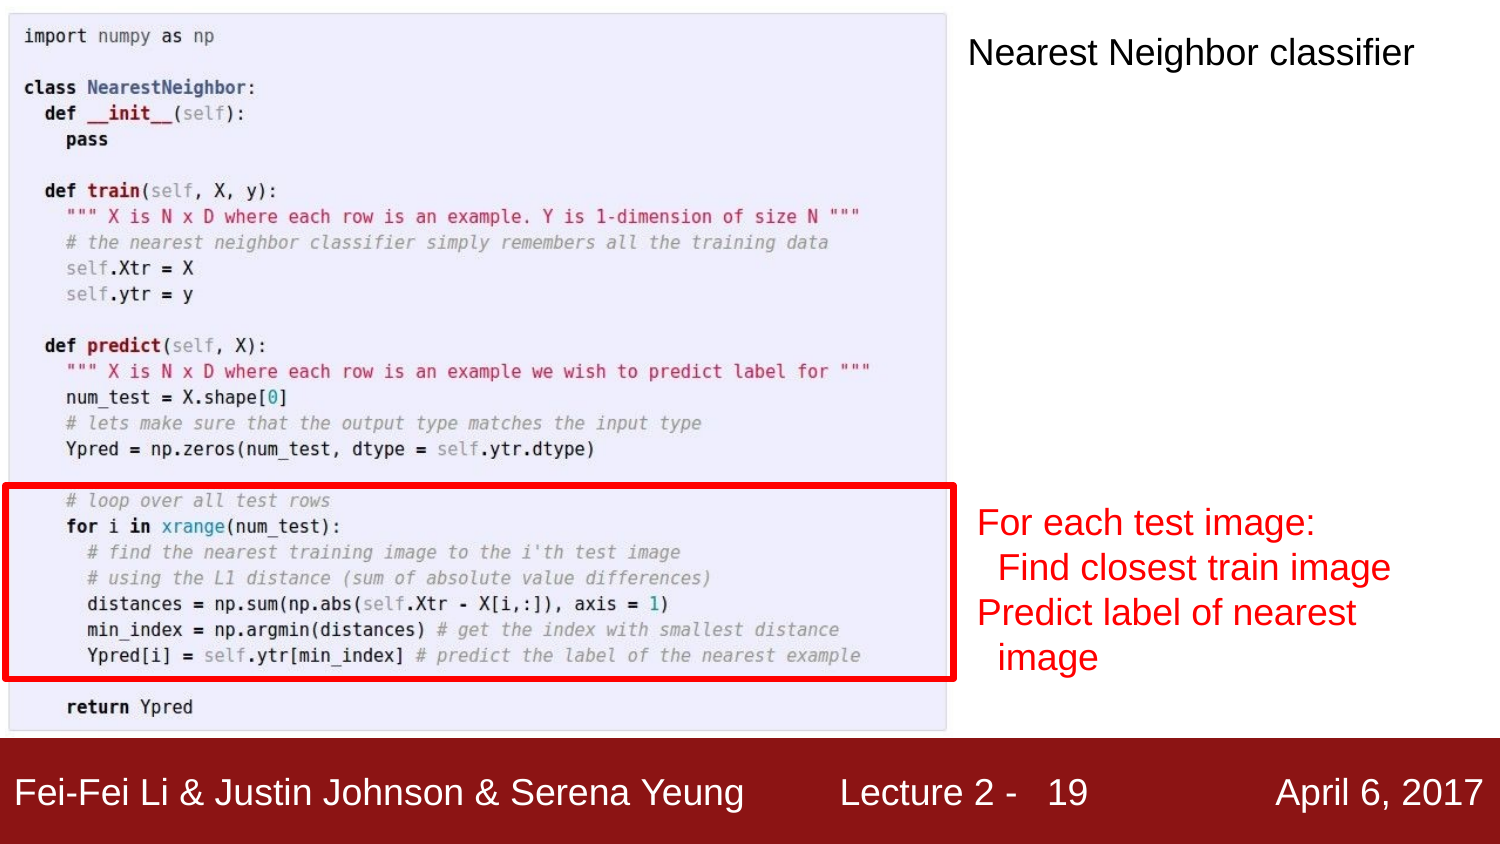

# Nearest Neighbor classifier

For each test image:  Find closest train image
Predict label of nearest image
19
Fei-Fei Li & Justin Johnson & Serena Yeung
Lecture 2 -
April 6, 2017